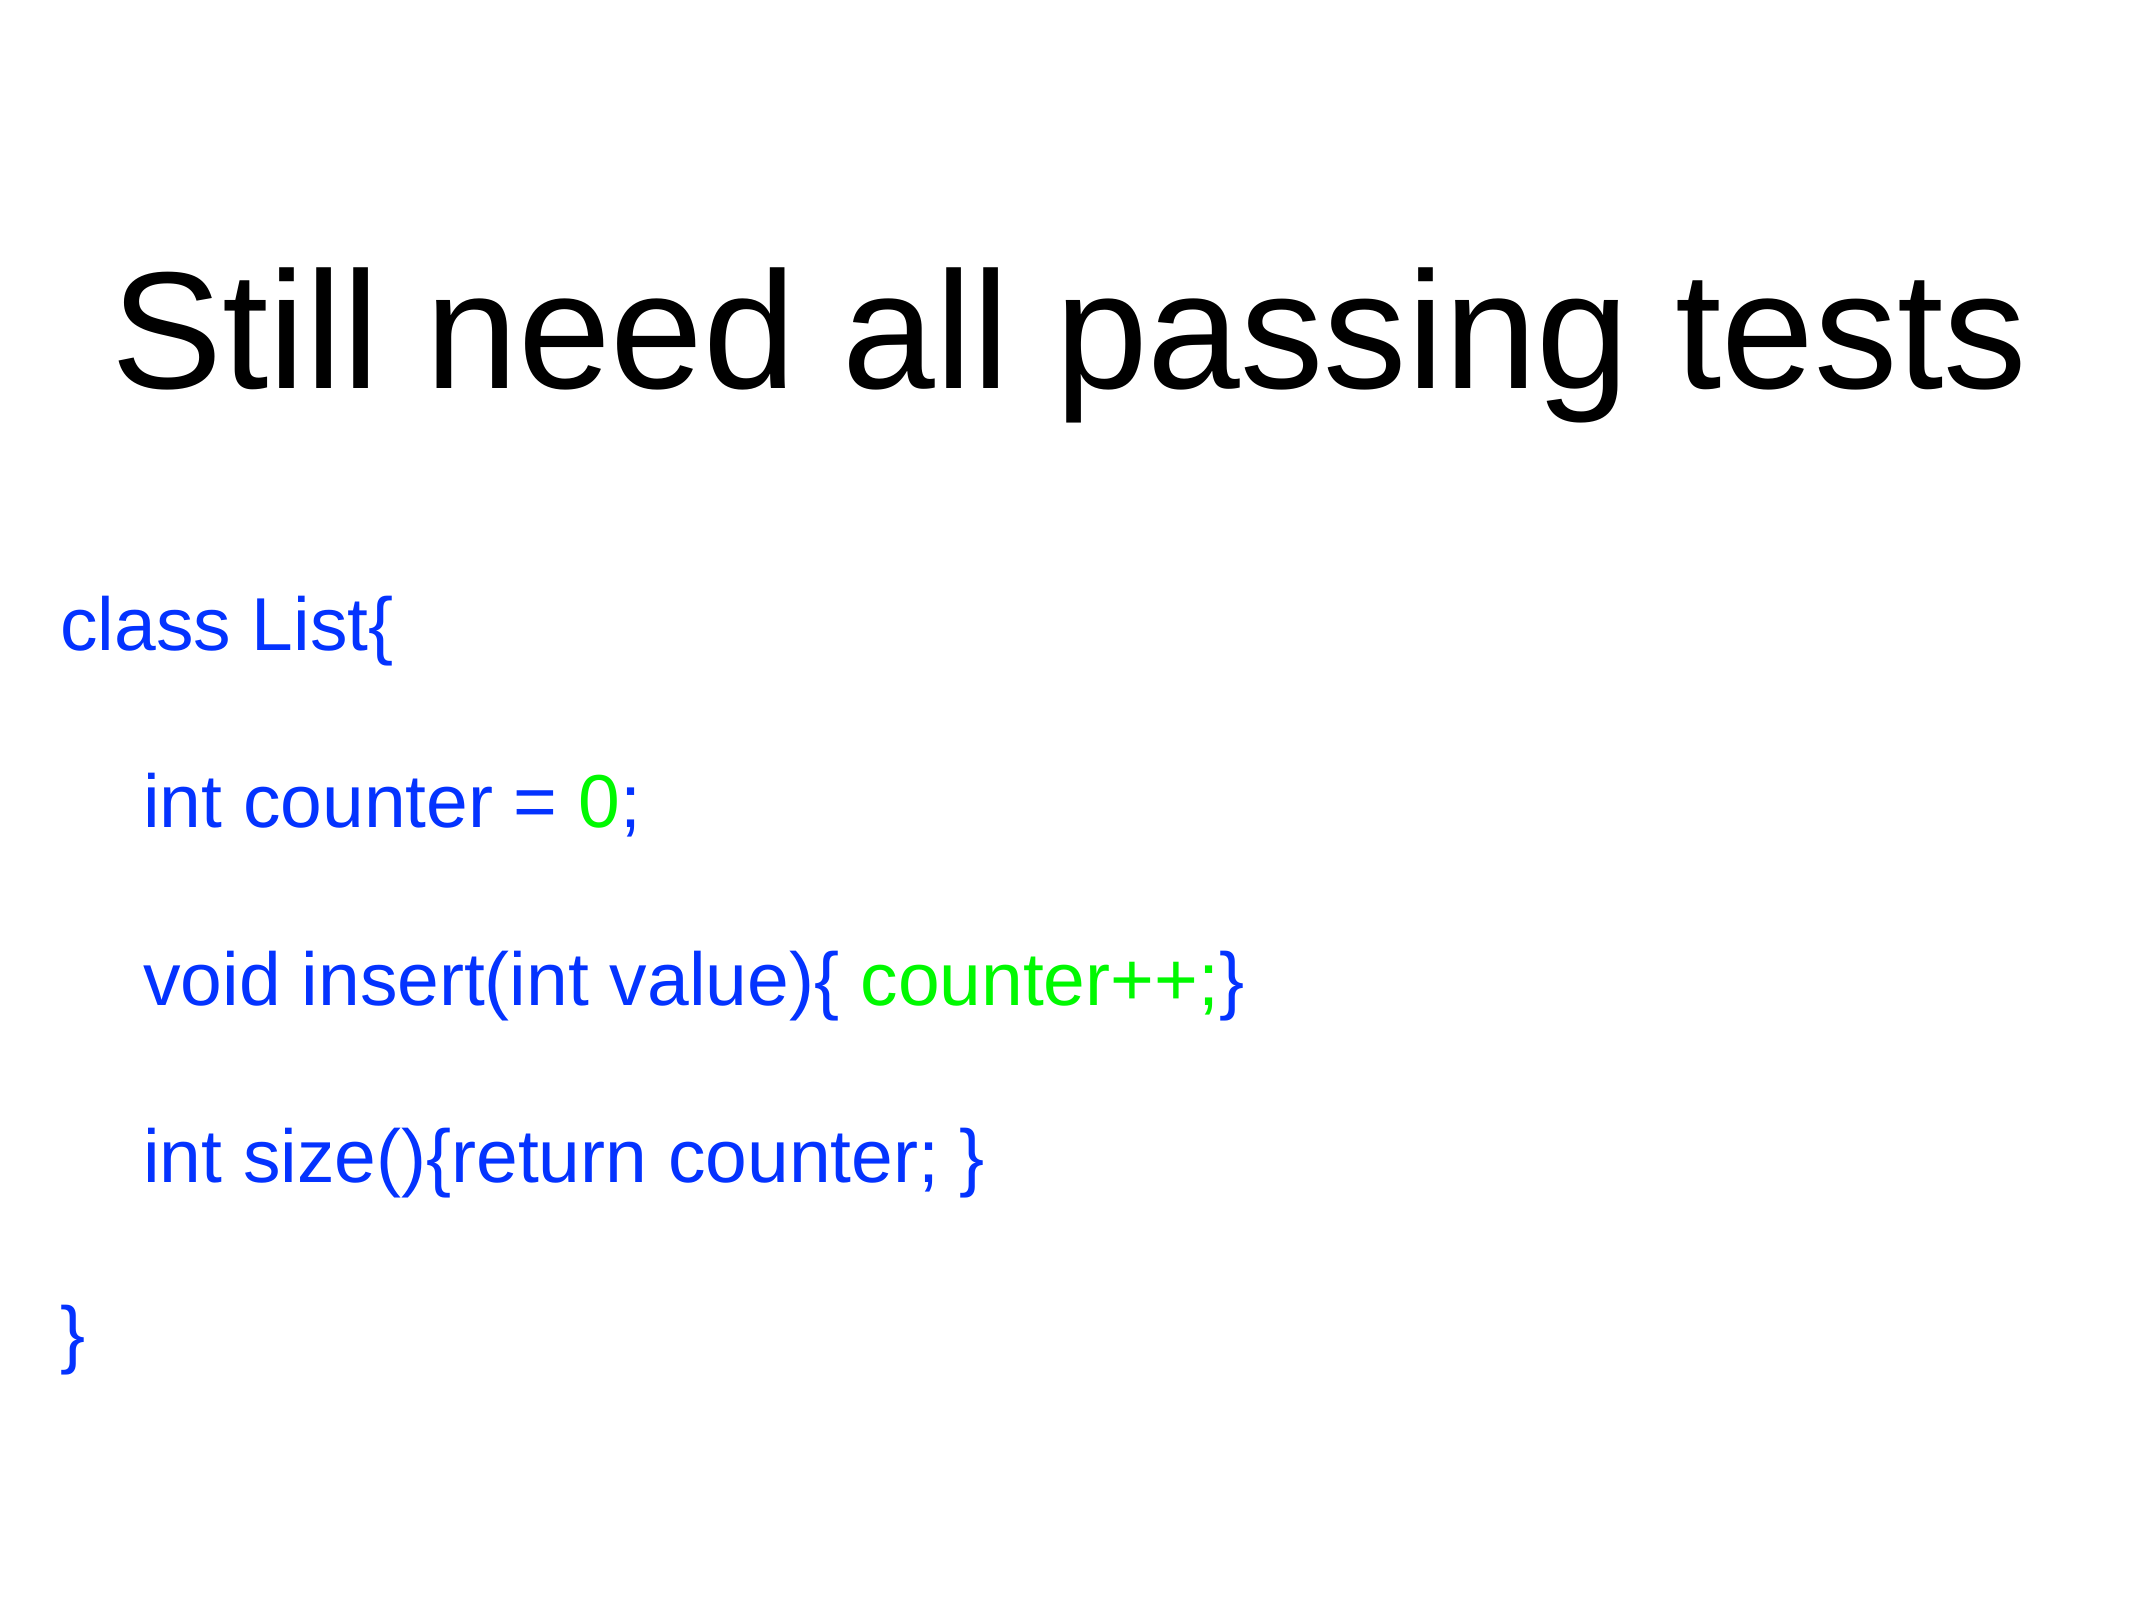

# Still need all passing tests
class List{
    int counter = 0;
    void insert(int value){ counter++;}
    int size(){return counter; }
}